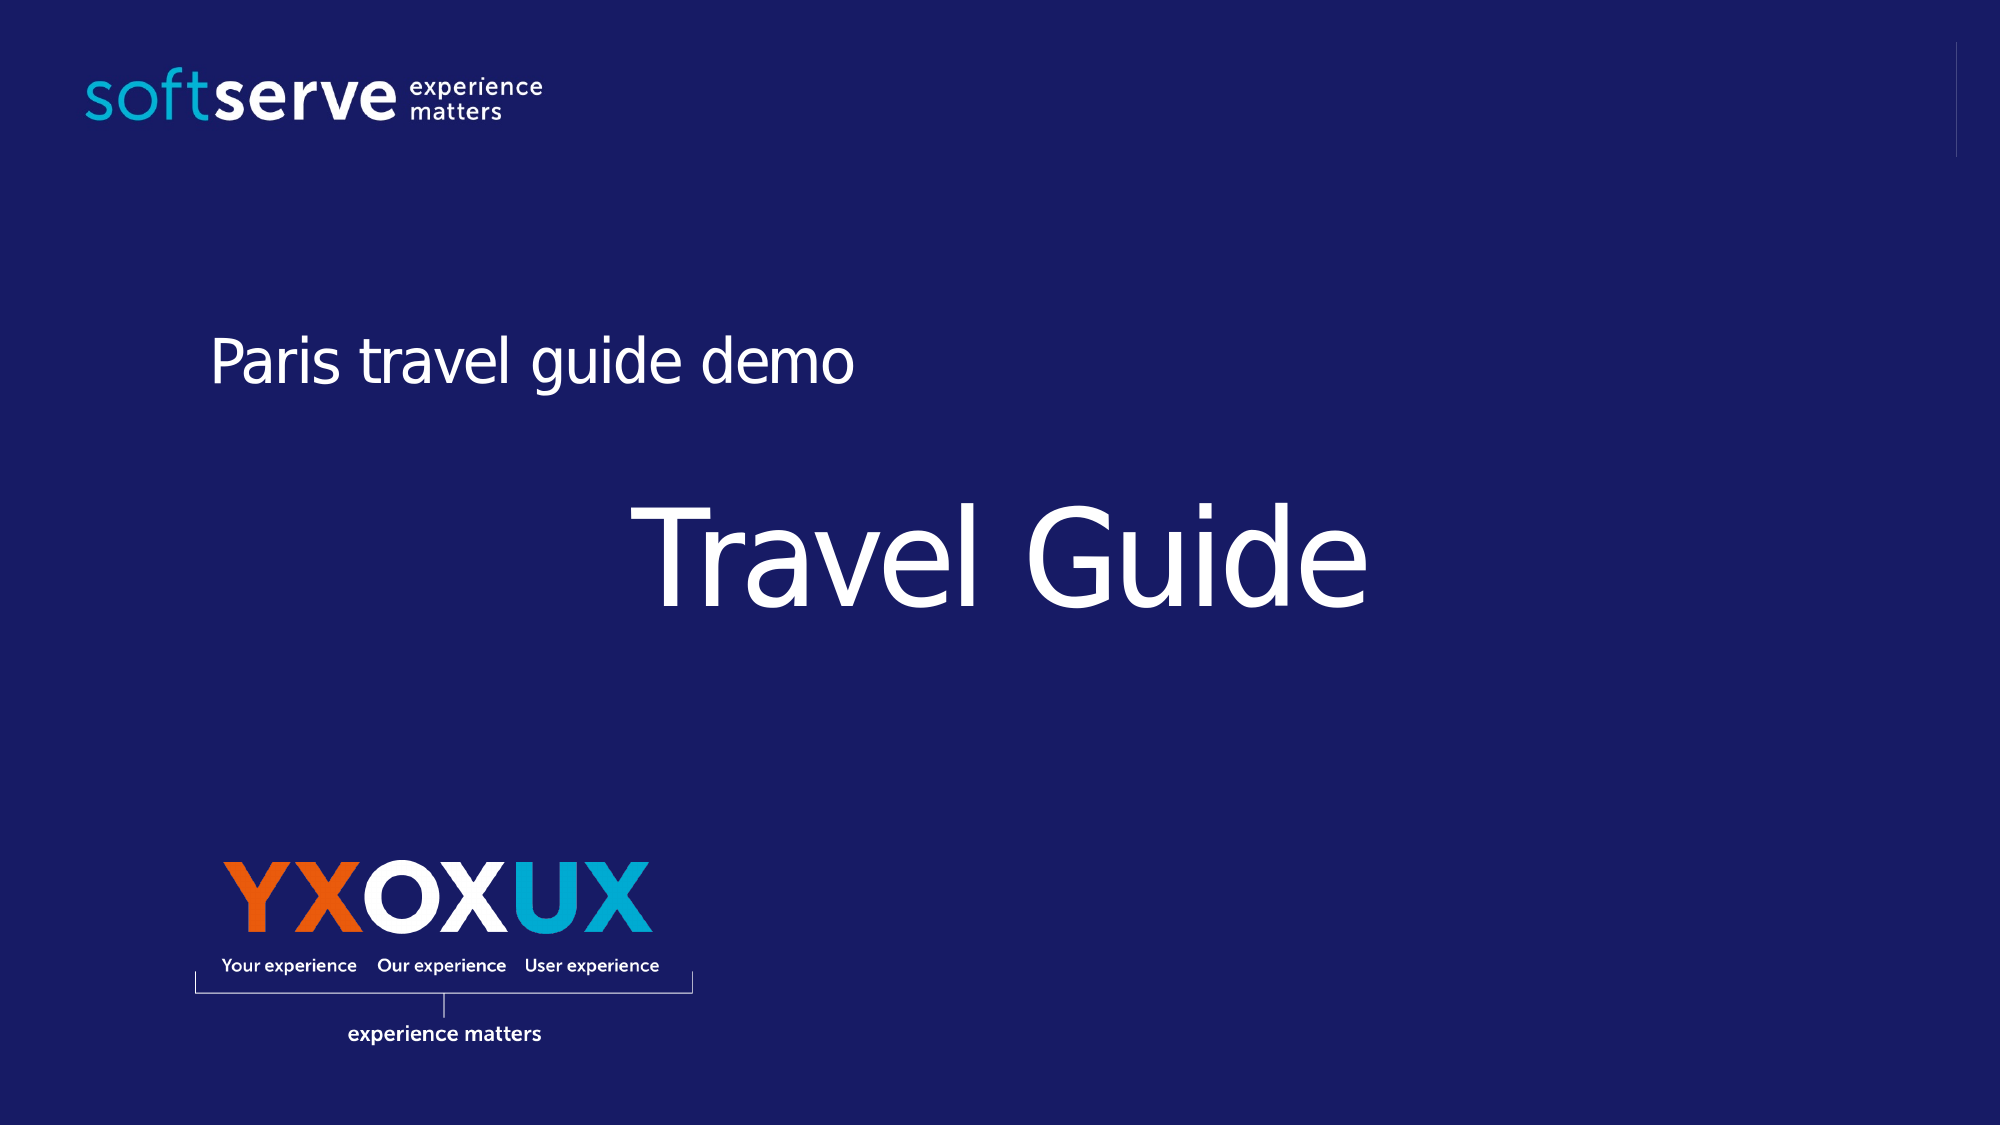

Paris travel guide demo
# Travel Guide